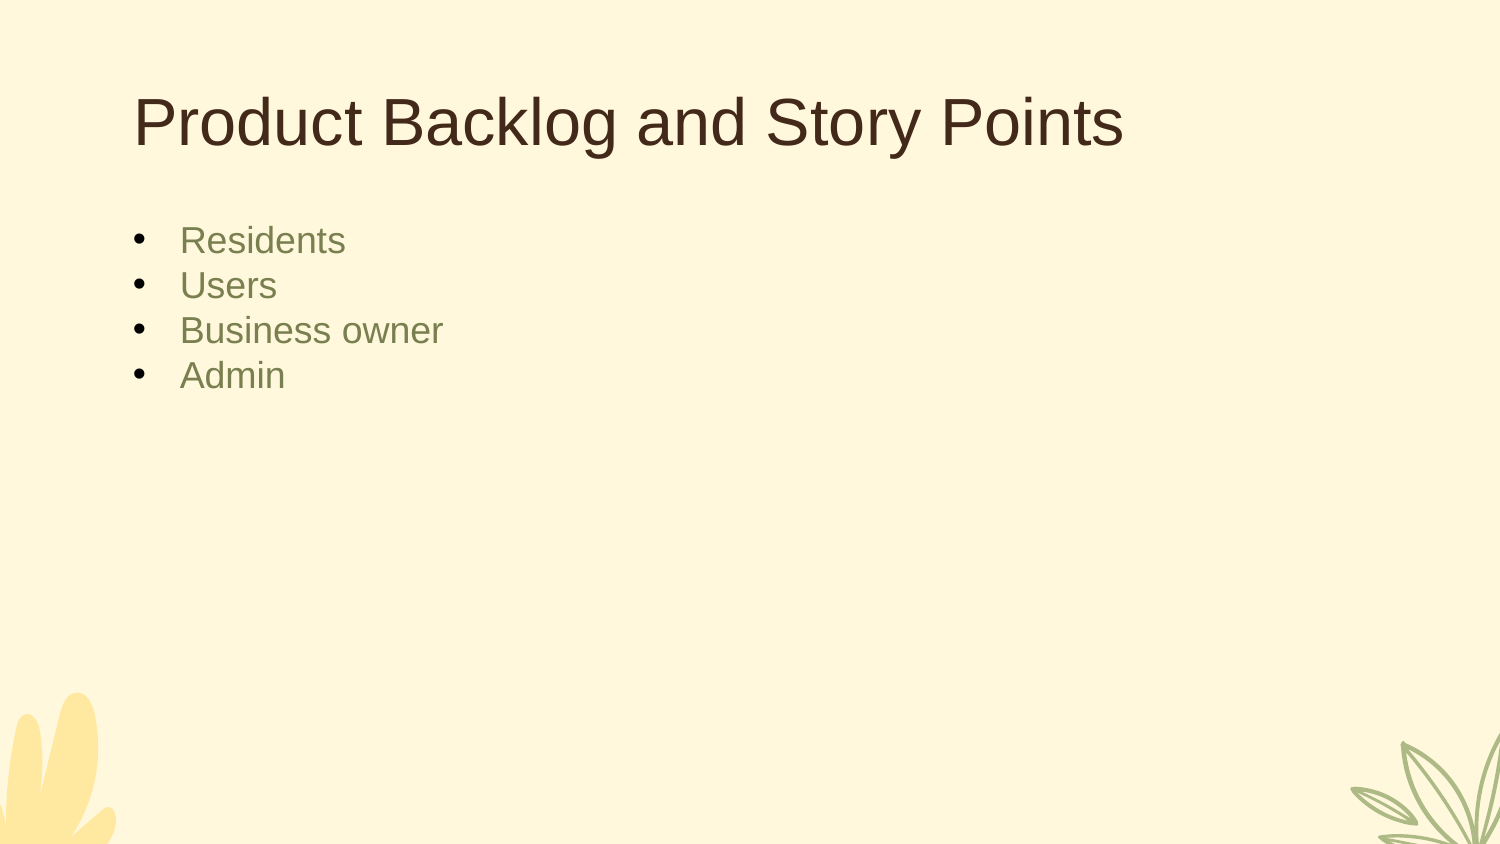

# Product Backlog and Story Points
Residents
Users
Business owner
Admin